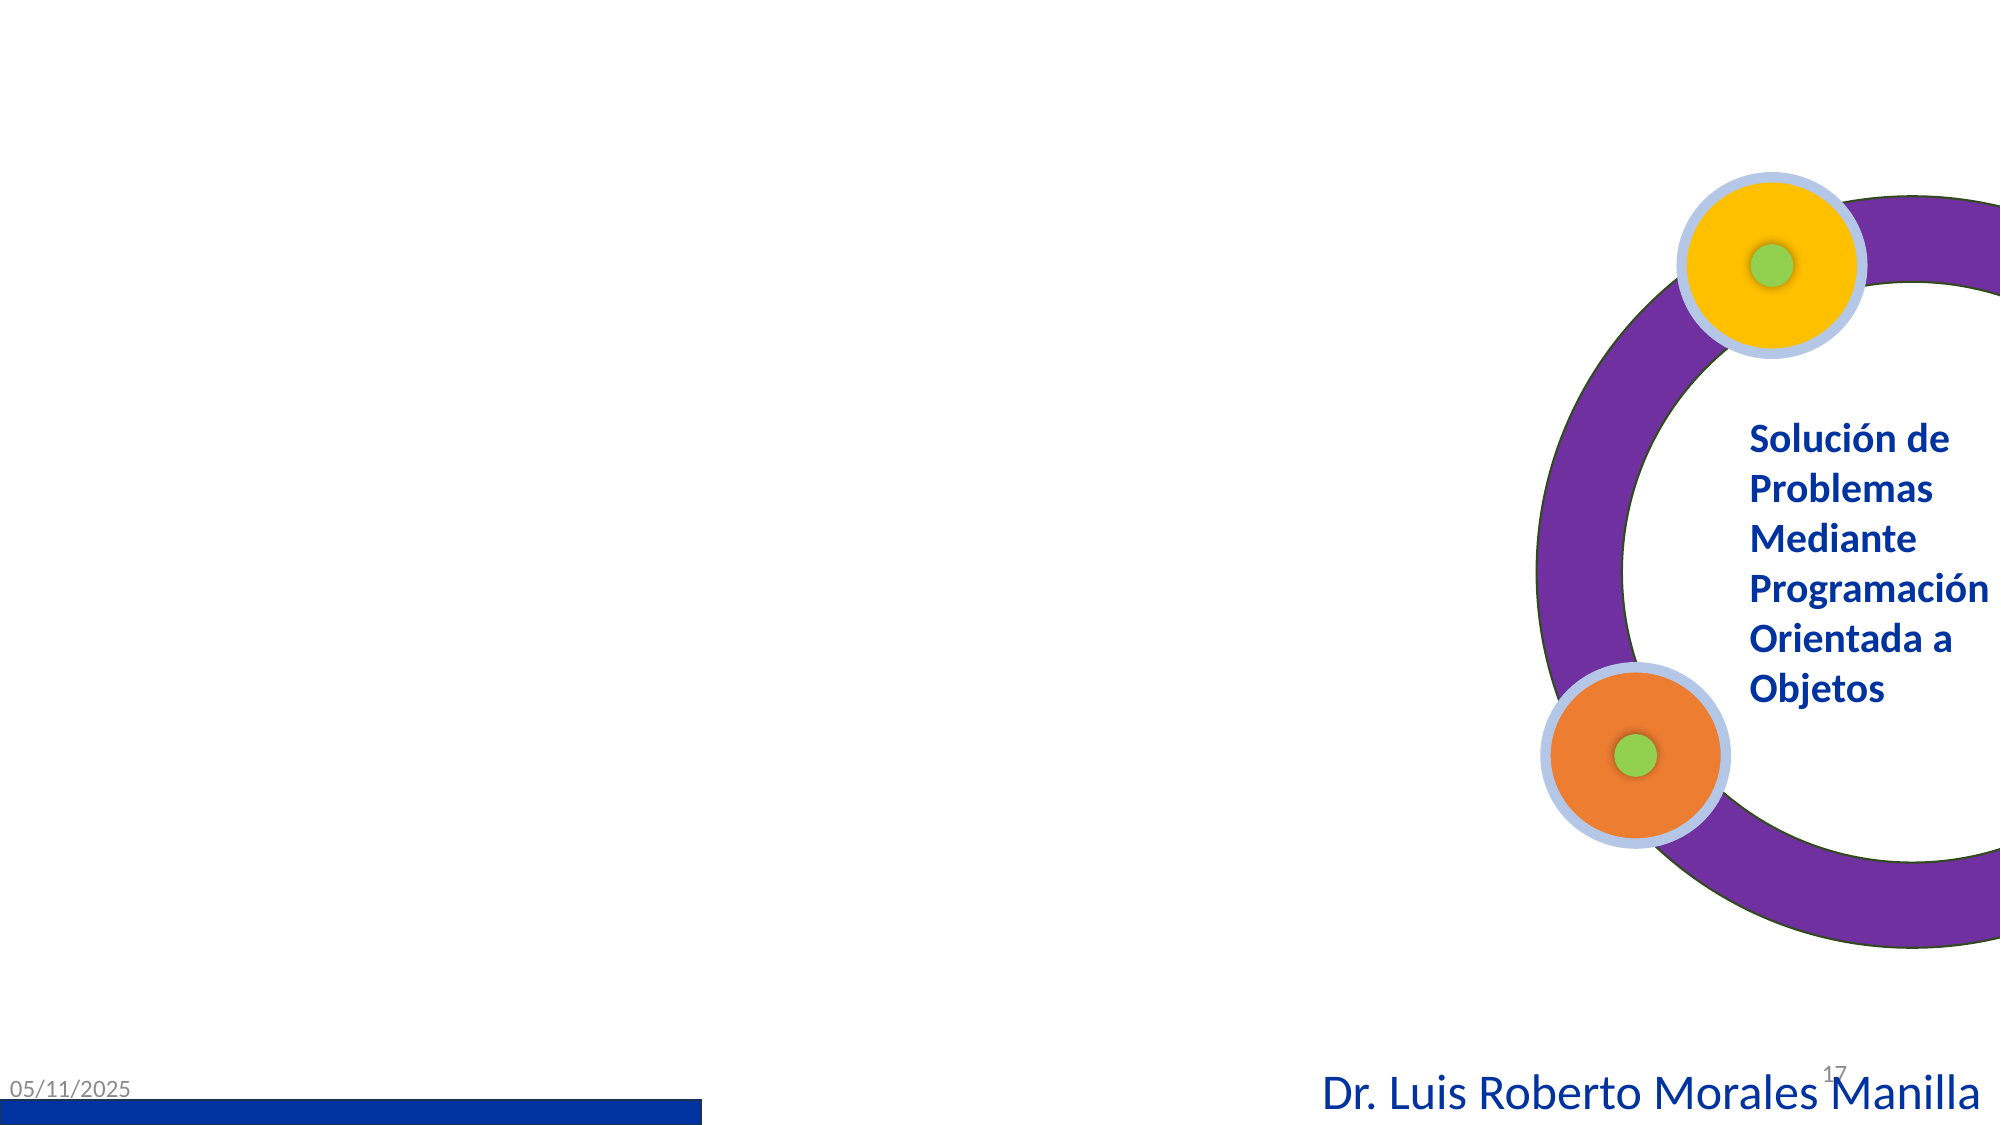

Solución de Problemas Mediante Programación Orientada a Objetos
Construcción de Software Orientado a Objetos
Control de Versiones

Solución de Problemas Mediante Programación Orientada a Objetos
17
Dr. Luis Roberto Morales Manilla
05/11/2025